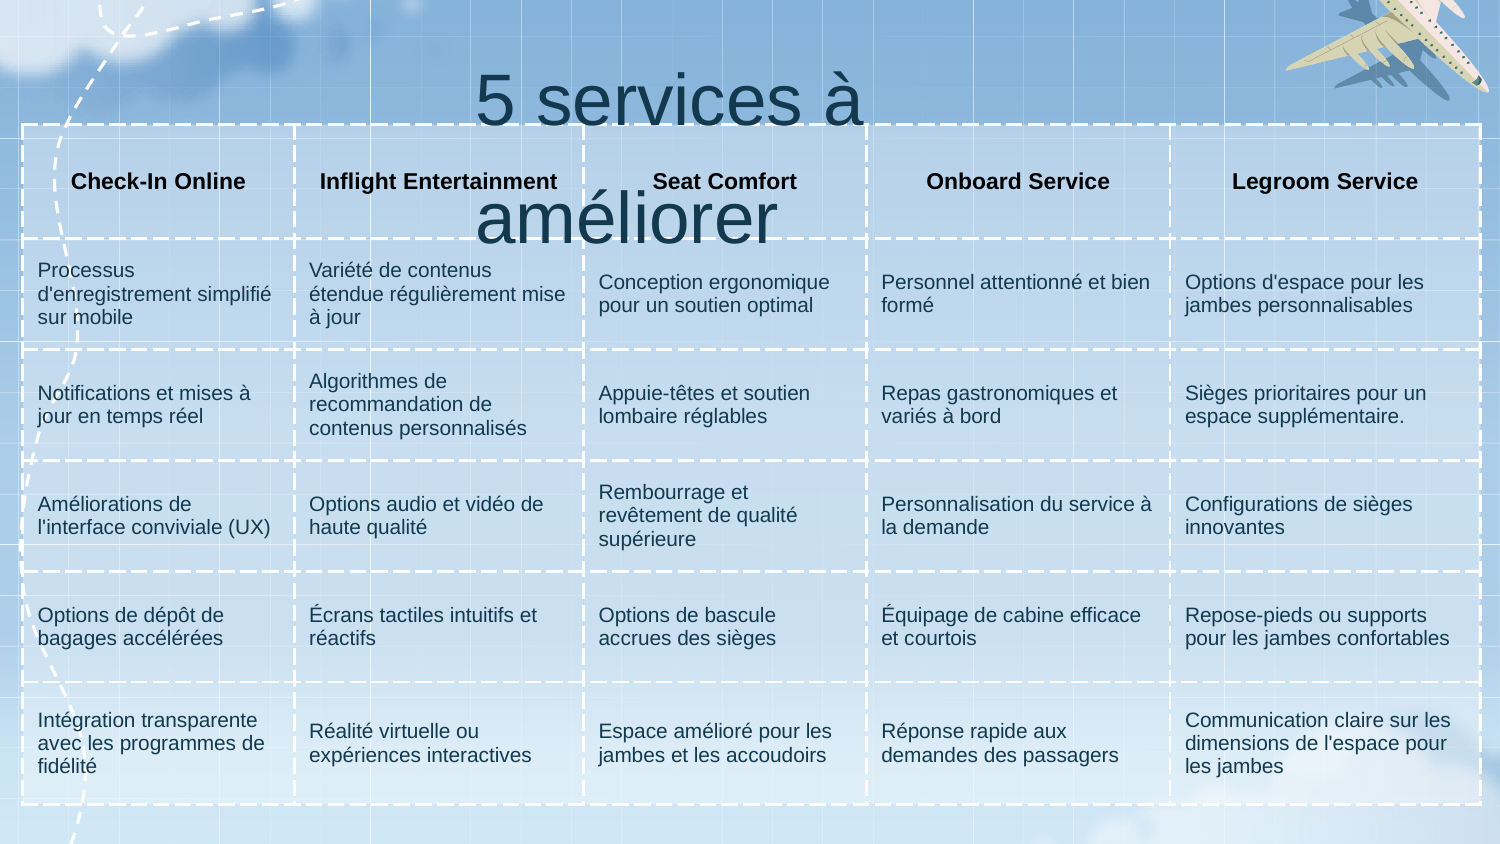

# 5 services à améliorer

| Check-In Online | Inflight Entertainment | Seat Comfort | Onboard Service | Legroom Service |
| --- | --- | --- | --- | --- |
| Processus d'enregistrement simplifié sur mobile | Variété de contenus étendue régulièrement mise à jour | Conception ergonomique pour un soutien optimal | Personnel attentionné et bien formé | Options d'espace pour les jambes personnalisables |
| Notifications et mises à jour en temps réel | Algorithmes de recommandation de contenus personnalisés | Appuie-têtes et soutien lombaire réglables | Repas gastronomiques et variés à bord | Sièges prioritaires pour un espace supplémentaire. |
| Améliorations de l'interface conviviale (UX) | Options audio et vidéo de haute qualité | Rembourrage et revêtement de qualité supérieure | Personnalisation du service à la demande | Configurations de sièges innovantes |
| Options de dépôt de bagages accélérées | Écrans tactiles intuitifs et réactifs | Options de bascule accrues des sièges | Équipage de cabine efficace et courtois | Repose-pieds ou supports pour les jambes confortables |
| Intégration transparente avec les programmes de fidélité | Réalité virtuelle ou expériences interactives | Espace amélioré pour les jambes et les accoudoirs | Réponse rapide aux demandes des passagers | Communication claire sur les dimensions de l'espace pour les jambes |